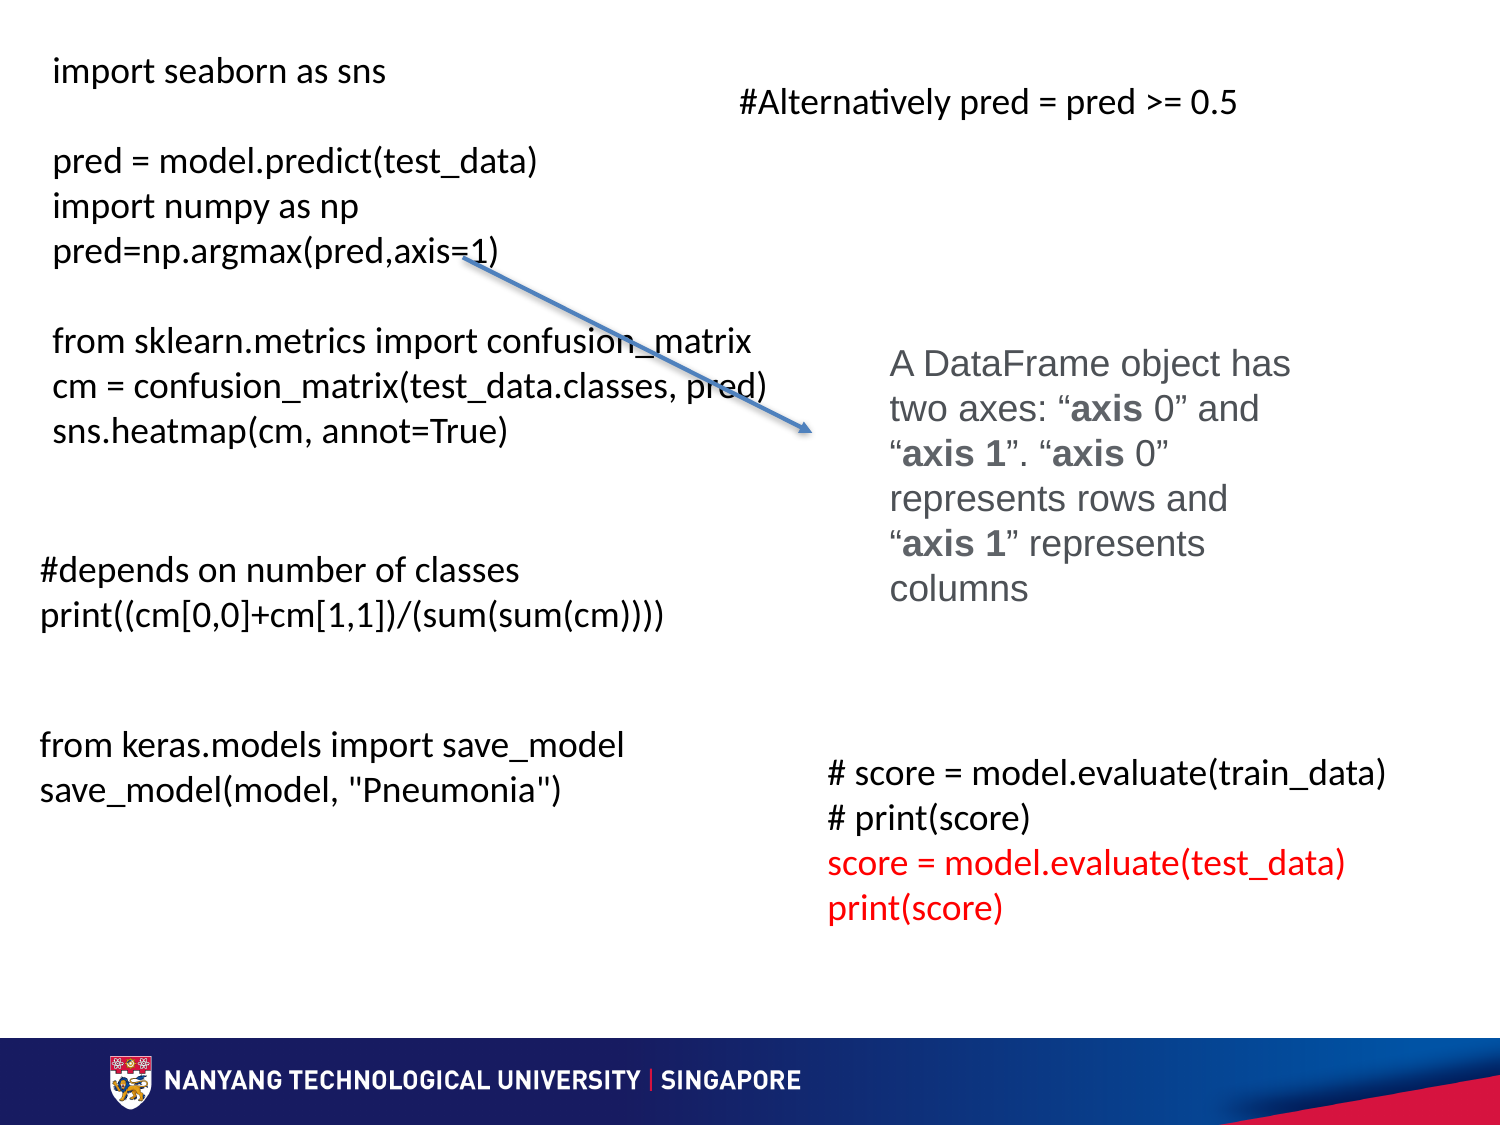

import seaborn as sns

pred = model.predict(test_data)
import numpy as np
pred=np.argmax(pred,axis=1)

from sklearn.metrics import confusion_matrix
cm = confusion_matrix(test_data.classes, pred)
sns.heatmap(cm, annot=True)

#Alternatively pred = pred >= 0.5

A DataFrame object has two axes: “axis 0” and “axis 1”. “axis 0” represents rows and “axis 1” represents columns
#depends on number of classes
print((cm[0,0]+cm[1,1])/(sum(sum(cm))))
from keras.models import save_model
save_model(model, "Pneumonia")
# score = model.evaluate(train_data)
# print(score)
score = model.evaluate(test_data)
print(score)